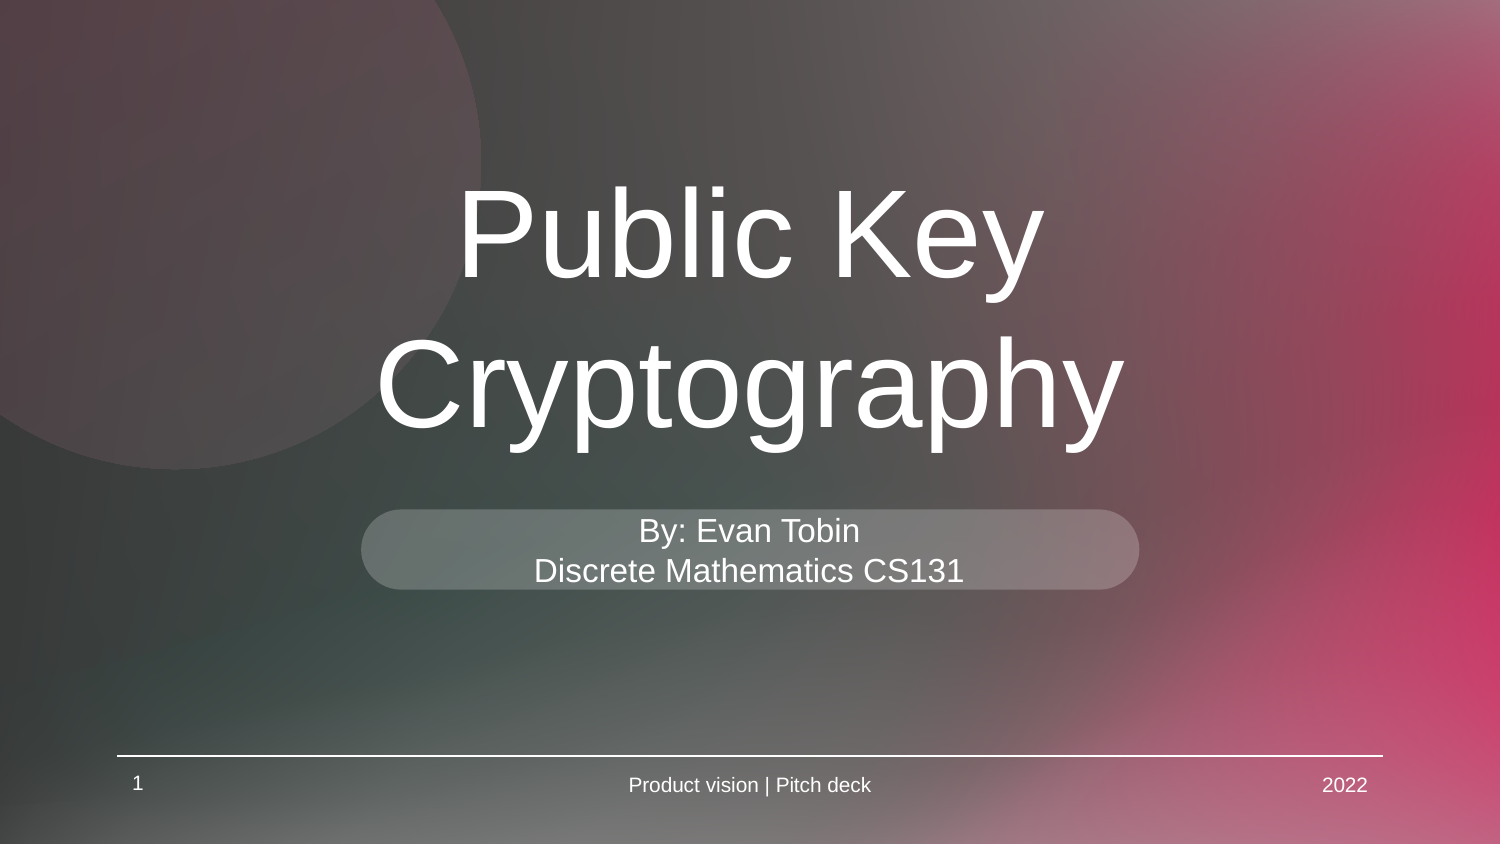

# Public Key Cryptography

By: Evan Tobin
Discrete Mathematics CS131
1
Product vision | Pitch deck
2022